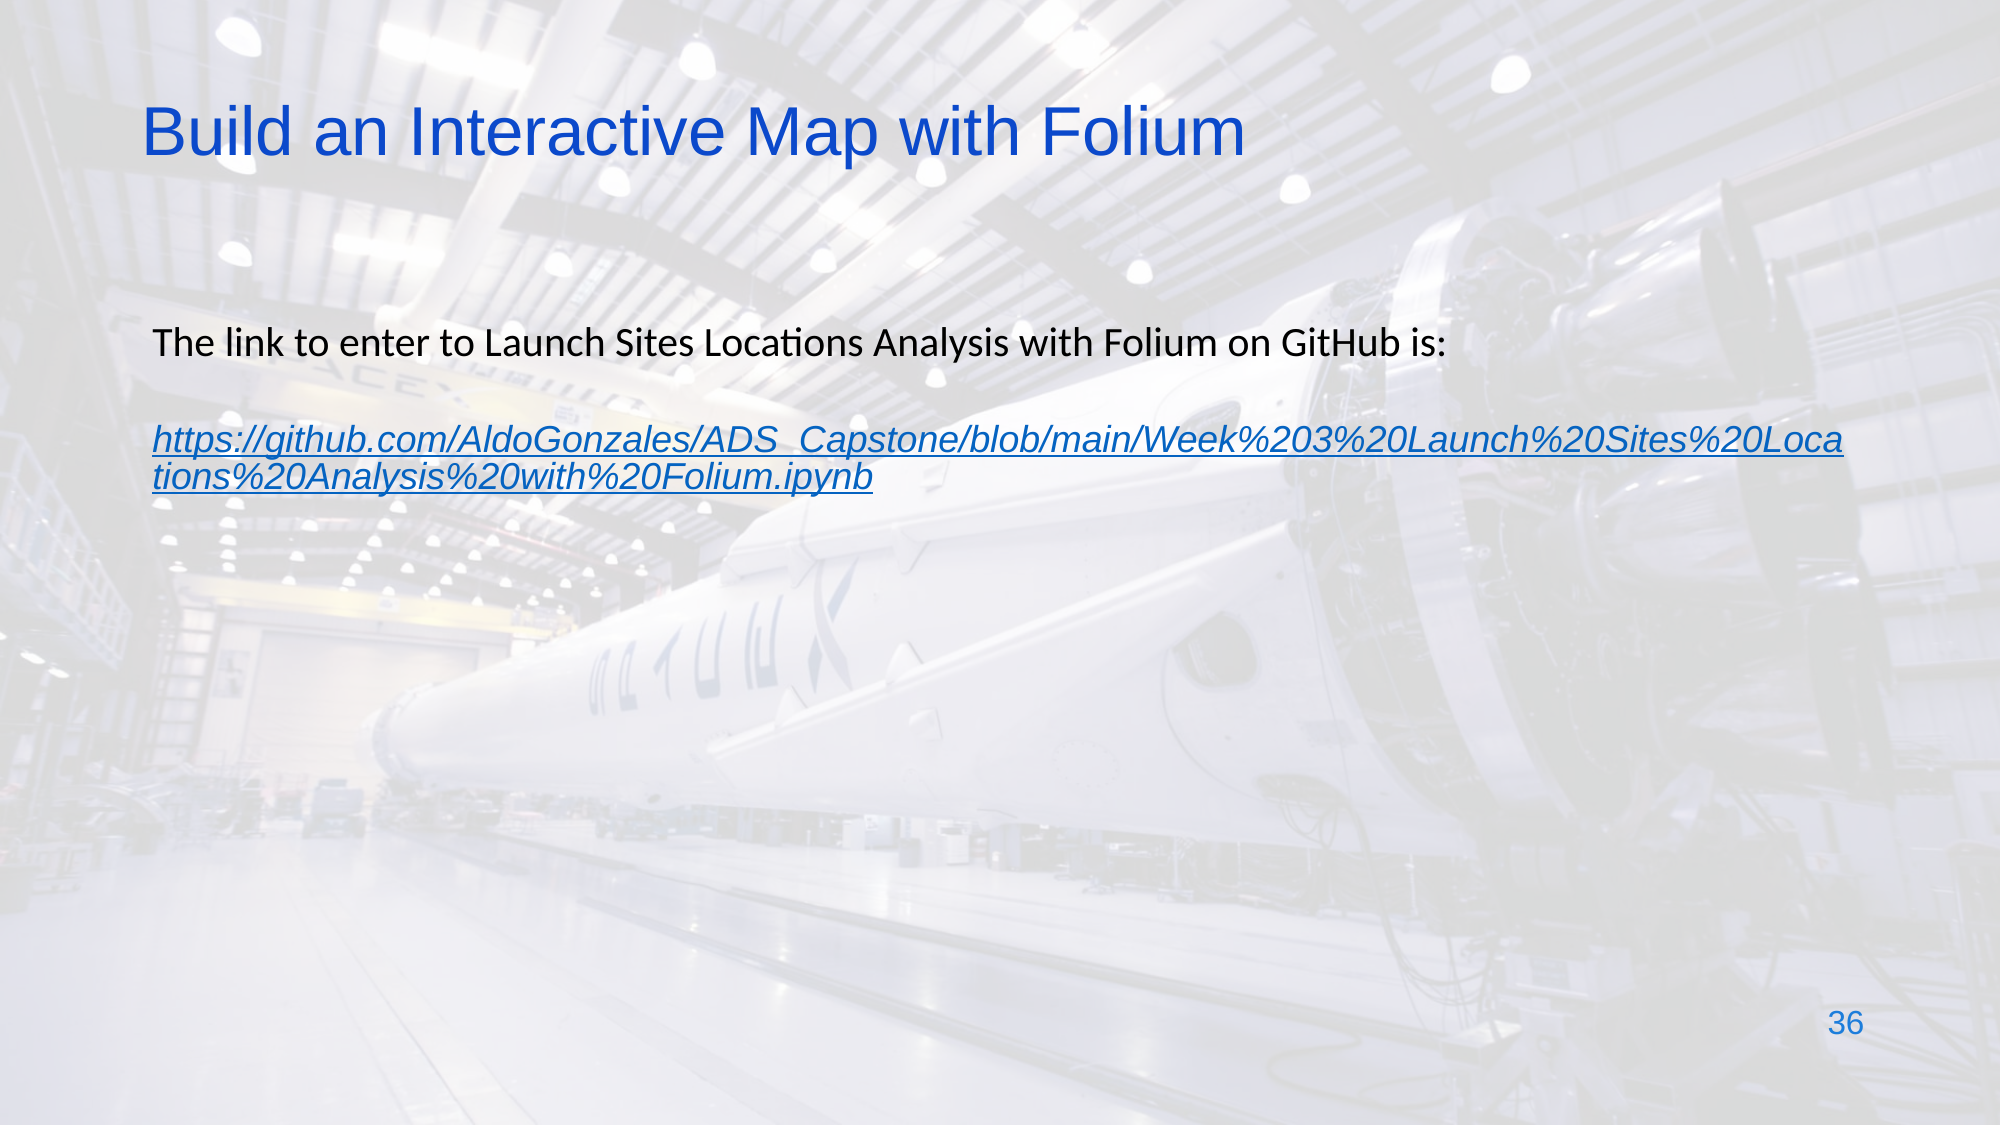

Build an Interactive Map with Folium
The link to enter to Launch Sites Locations Analysis with Folium on GitHub is:

https://github.com/AldoGonzales/ADS_Capstone/blob/main/Week%203%20Launch%20Sites%20Locations%20Analysis%20with%20Folium.ipynb

36